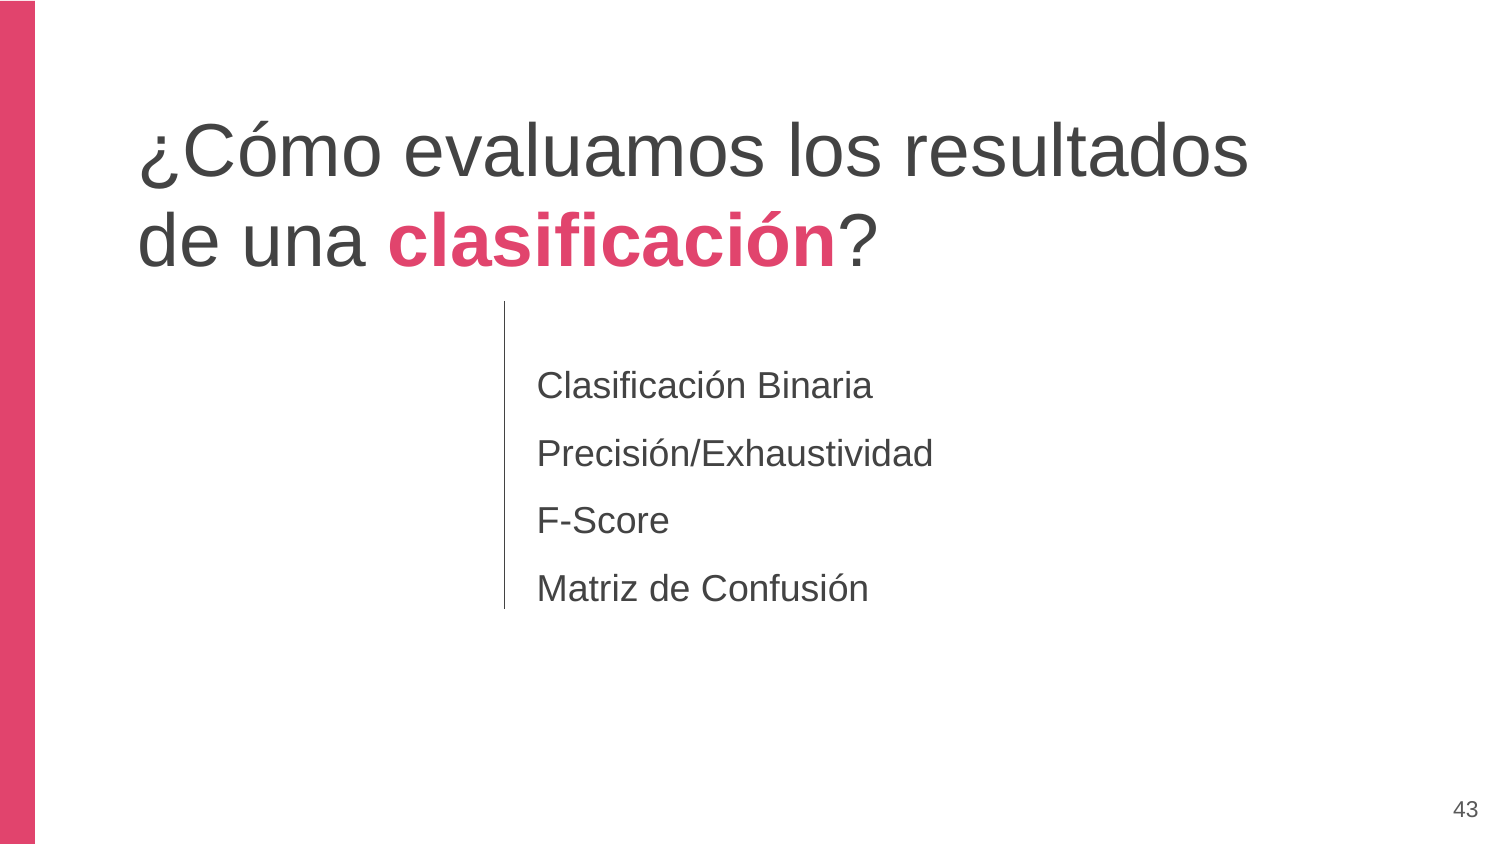

¿Cómo evaluamos los resultados de una clasificación?

Clasificación Binaria
Precisión/Exhaustividad
F-Score
Matriz de Confusión
43